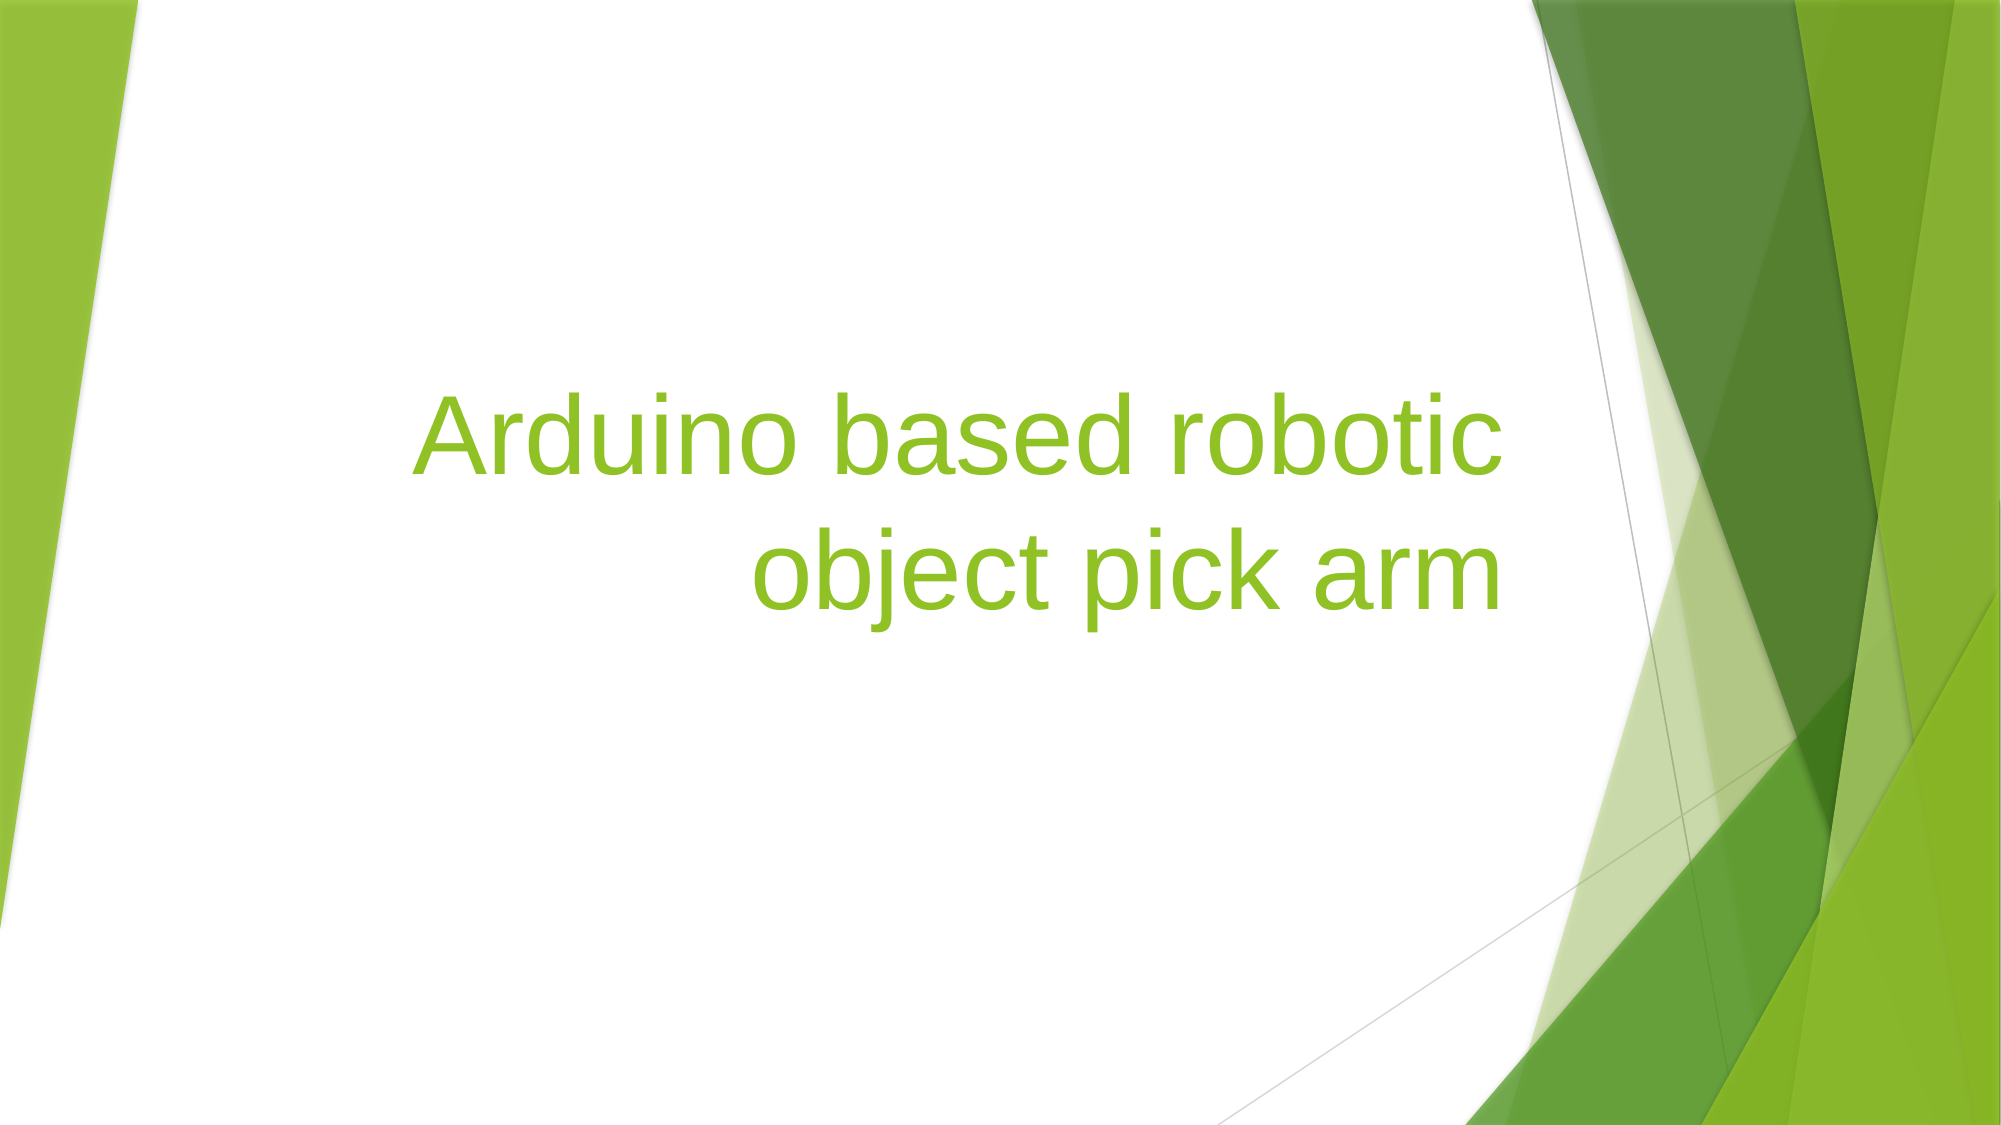

# Arduino based robotic object pick arm